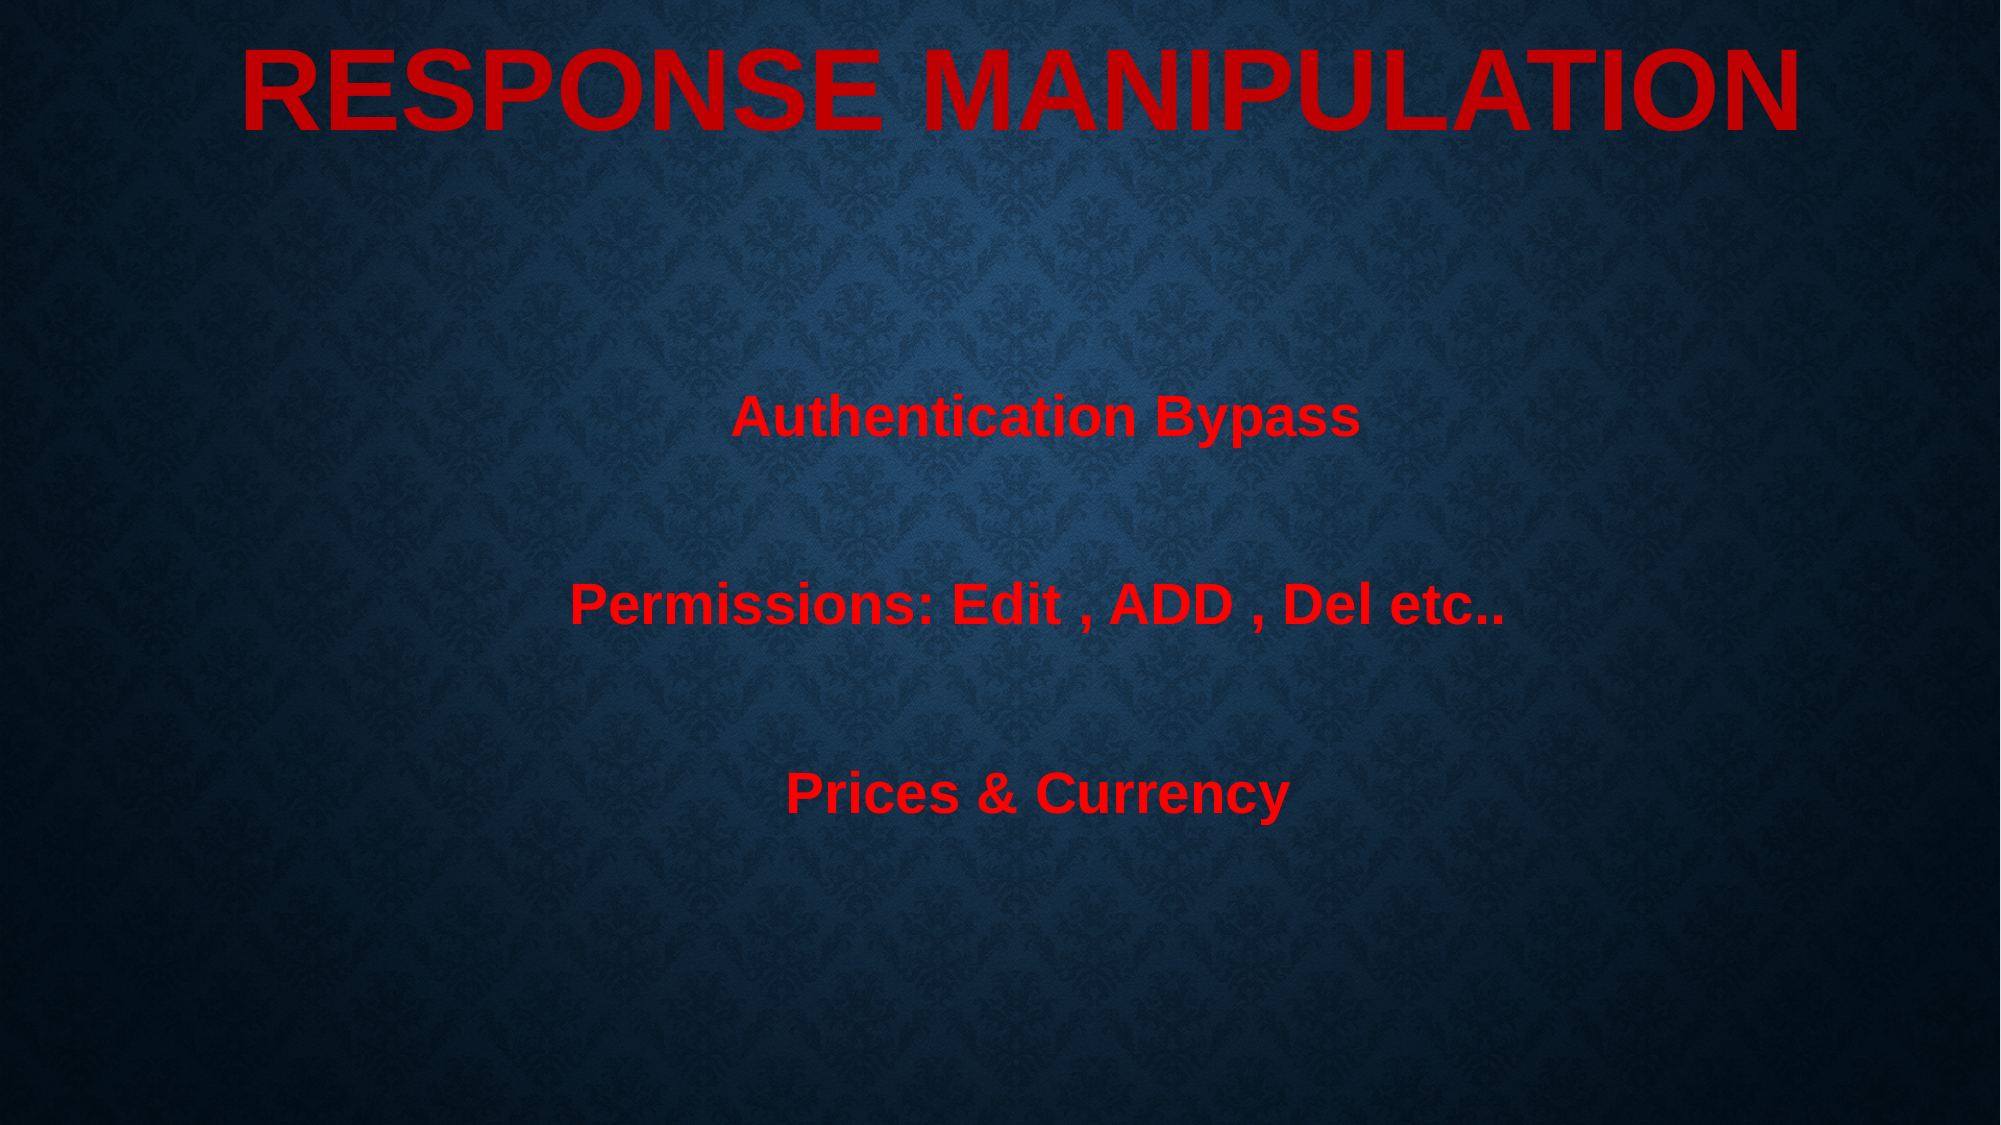

# RESPONSE MANIPULATION

 Authentication Bypass

Permissions: Edit , ADD , Del etc..

Prices & Currency